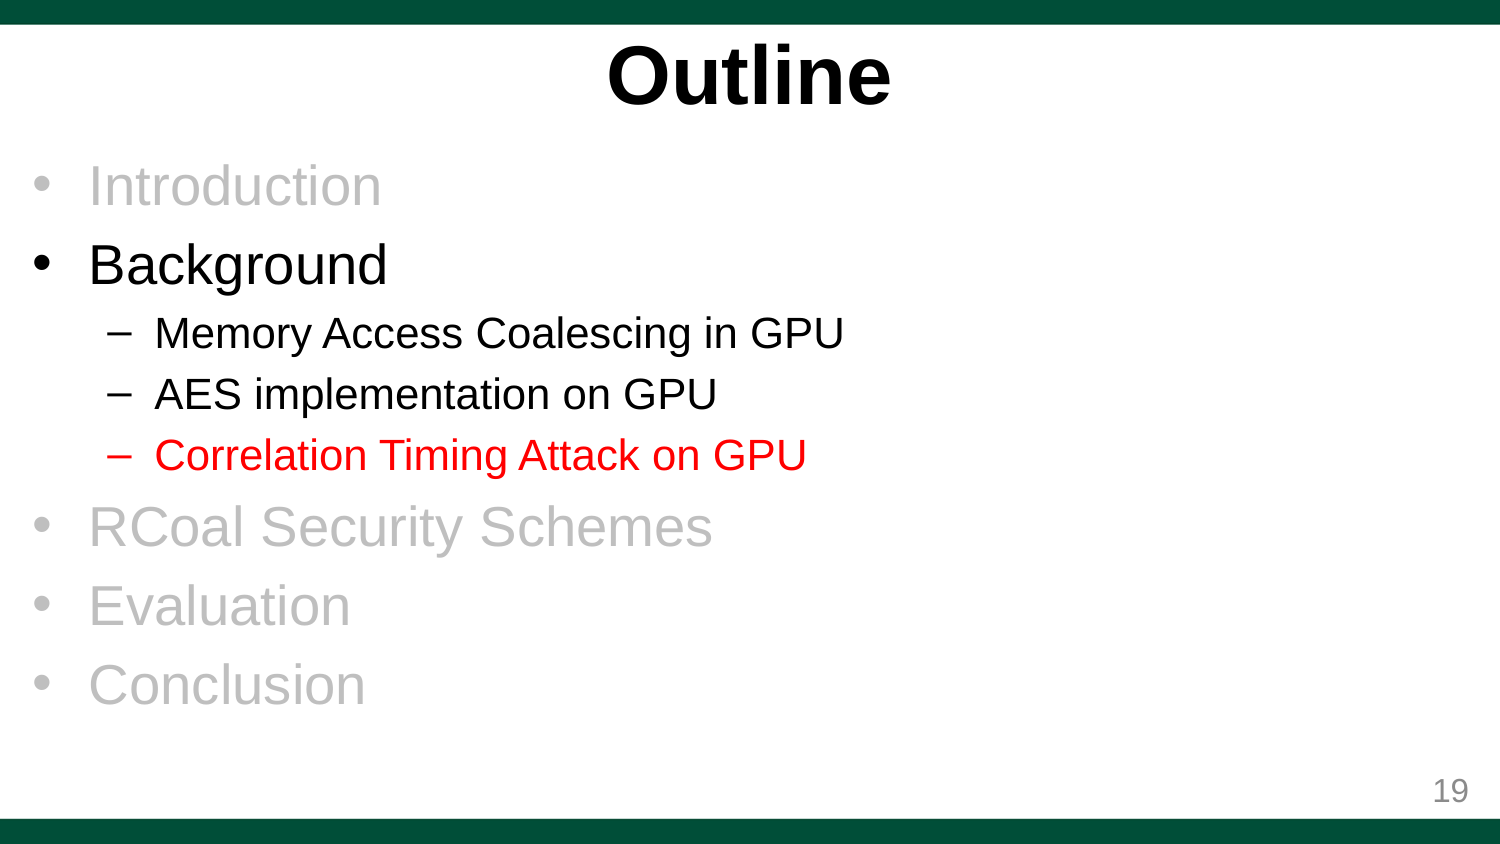

# Outline
Introduction
Background
Memory Access Coalescing in GPU
AES implementation on GPU
Correlation Timing Attack on GPU
RCoal Security Schemes
Evaluation
Conclusion
19